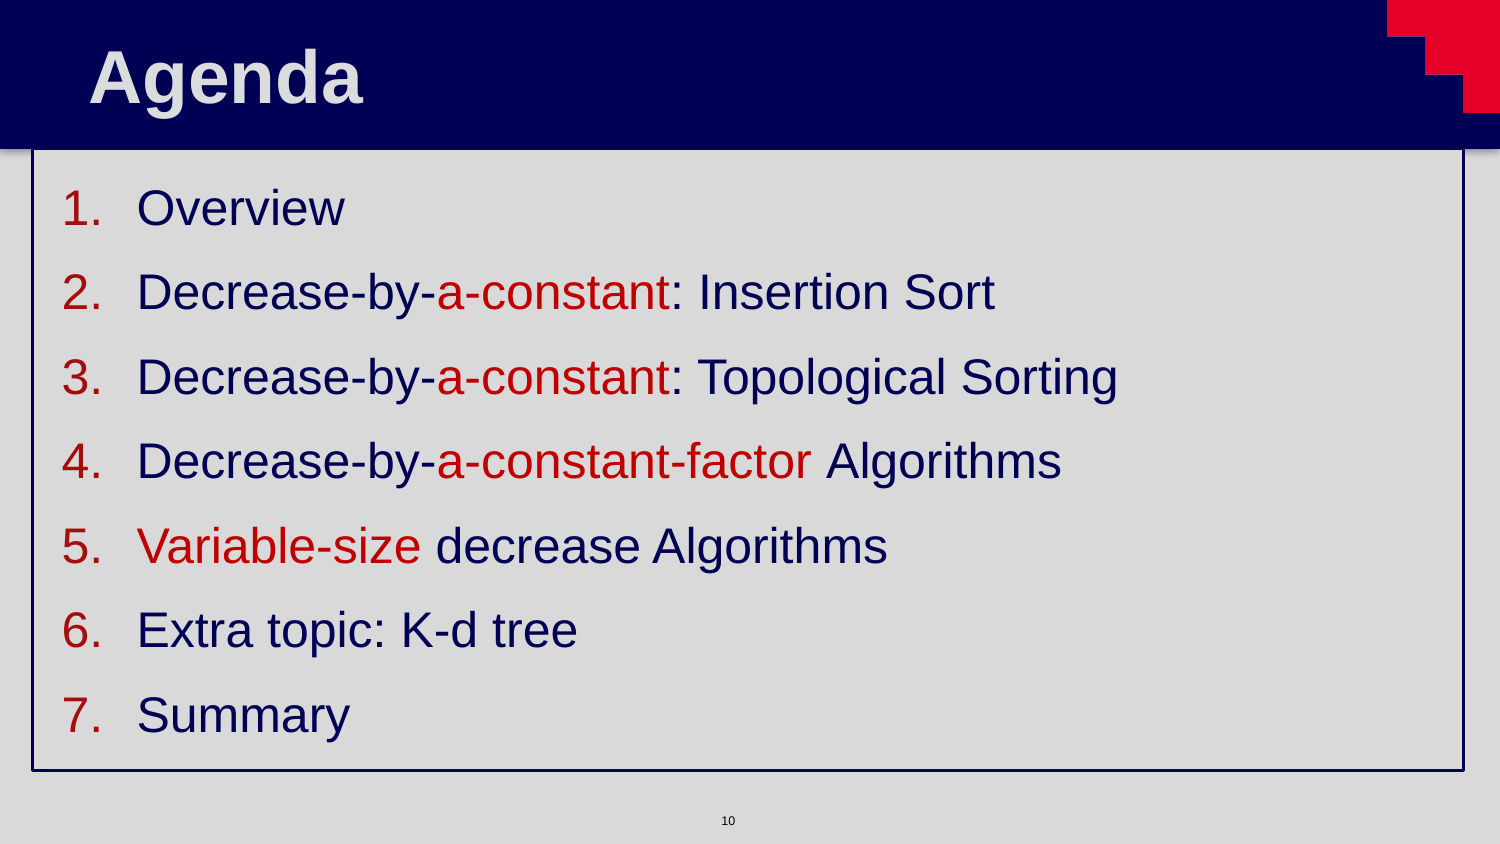

# Agenda
Overview
Decrease-by-a-constant: Insertion Sort
Decrease-by-a-constant: Topological Sorting
Decrease-by-a-constant-factor Algorithms
Variable-size decrease Algorithms
Extra topic: K-d tree
Summary